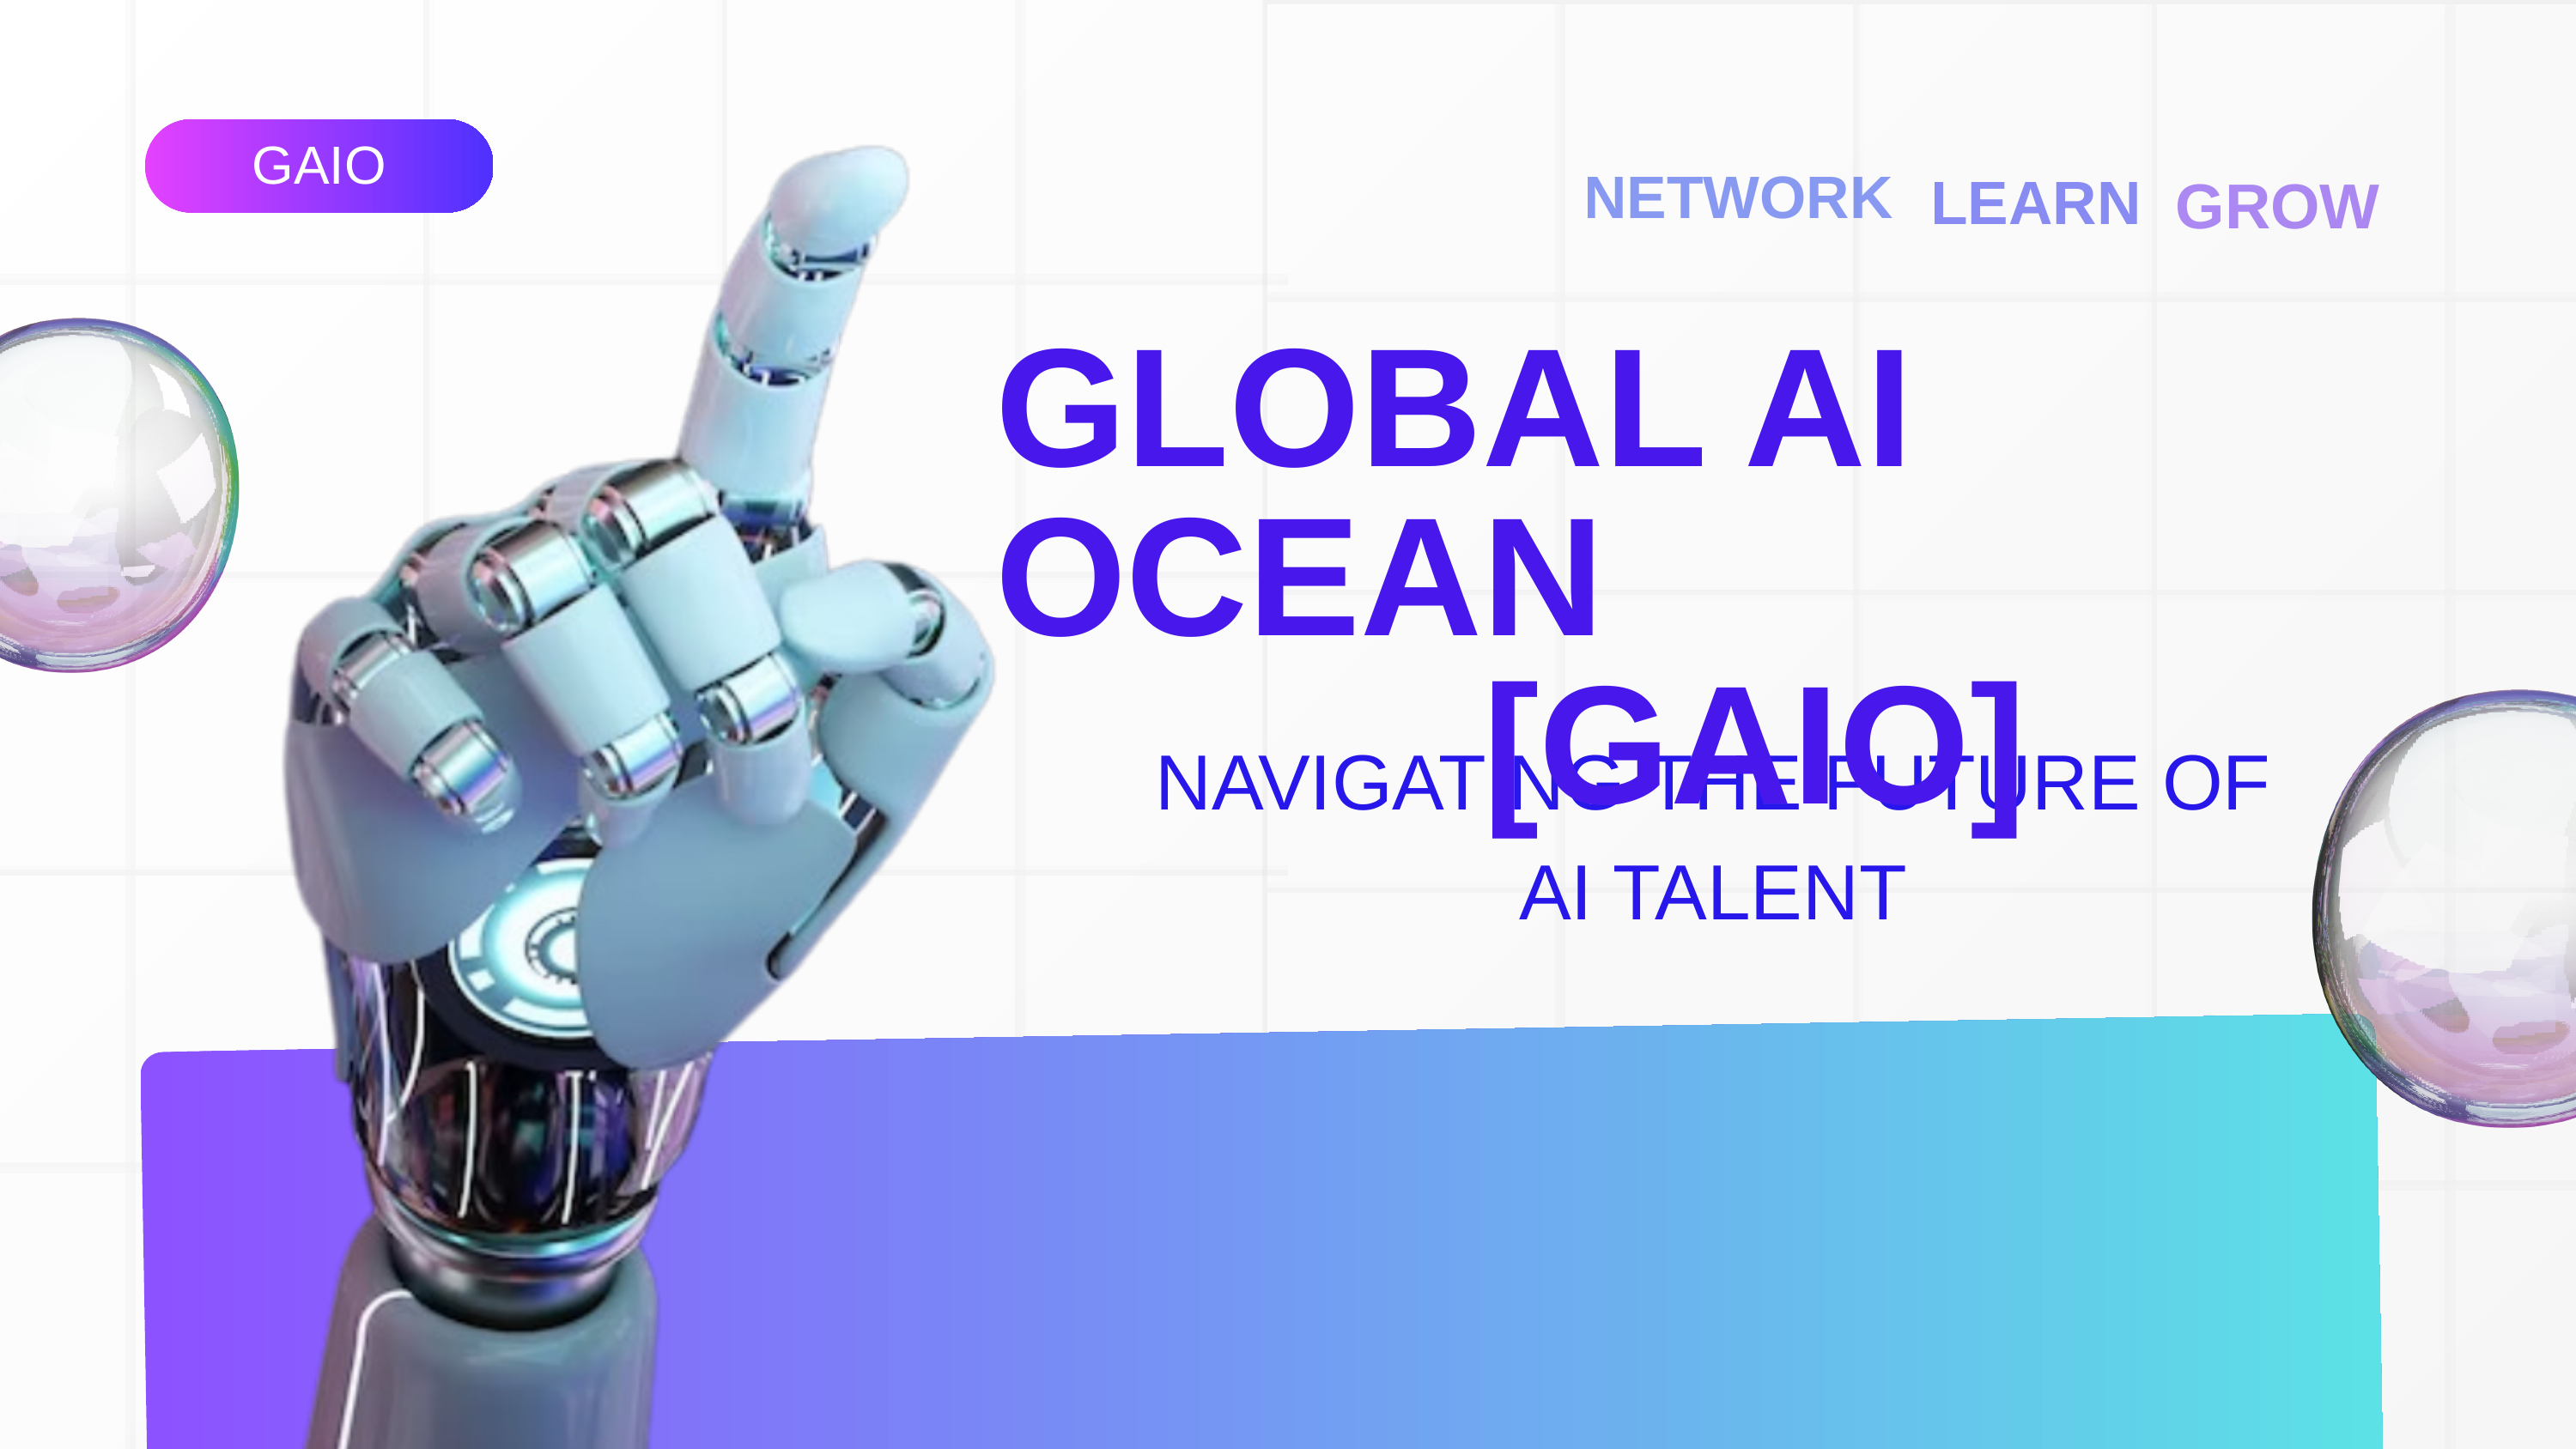

GAIO

NETWORK
LEARN
GROW

GLOBAL AI OCEAN
[GAIO]

NAVIGATING THE FUTURE OF AI TALENT